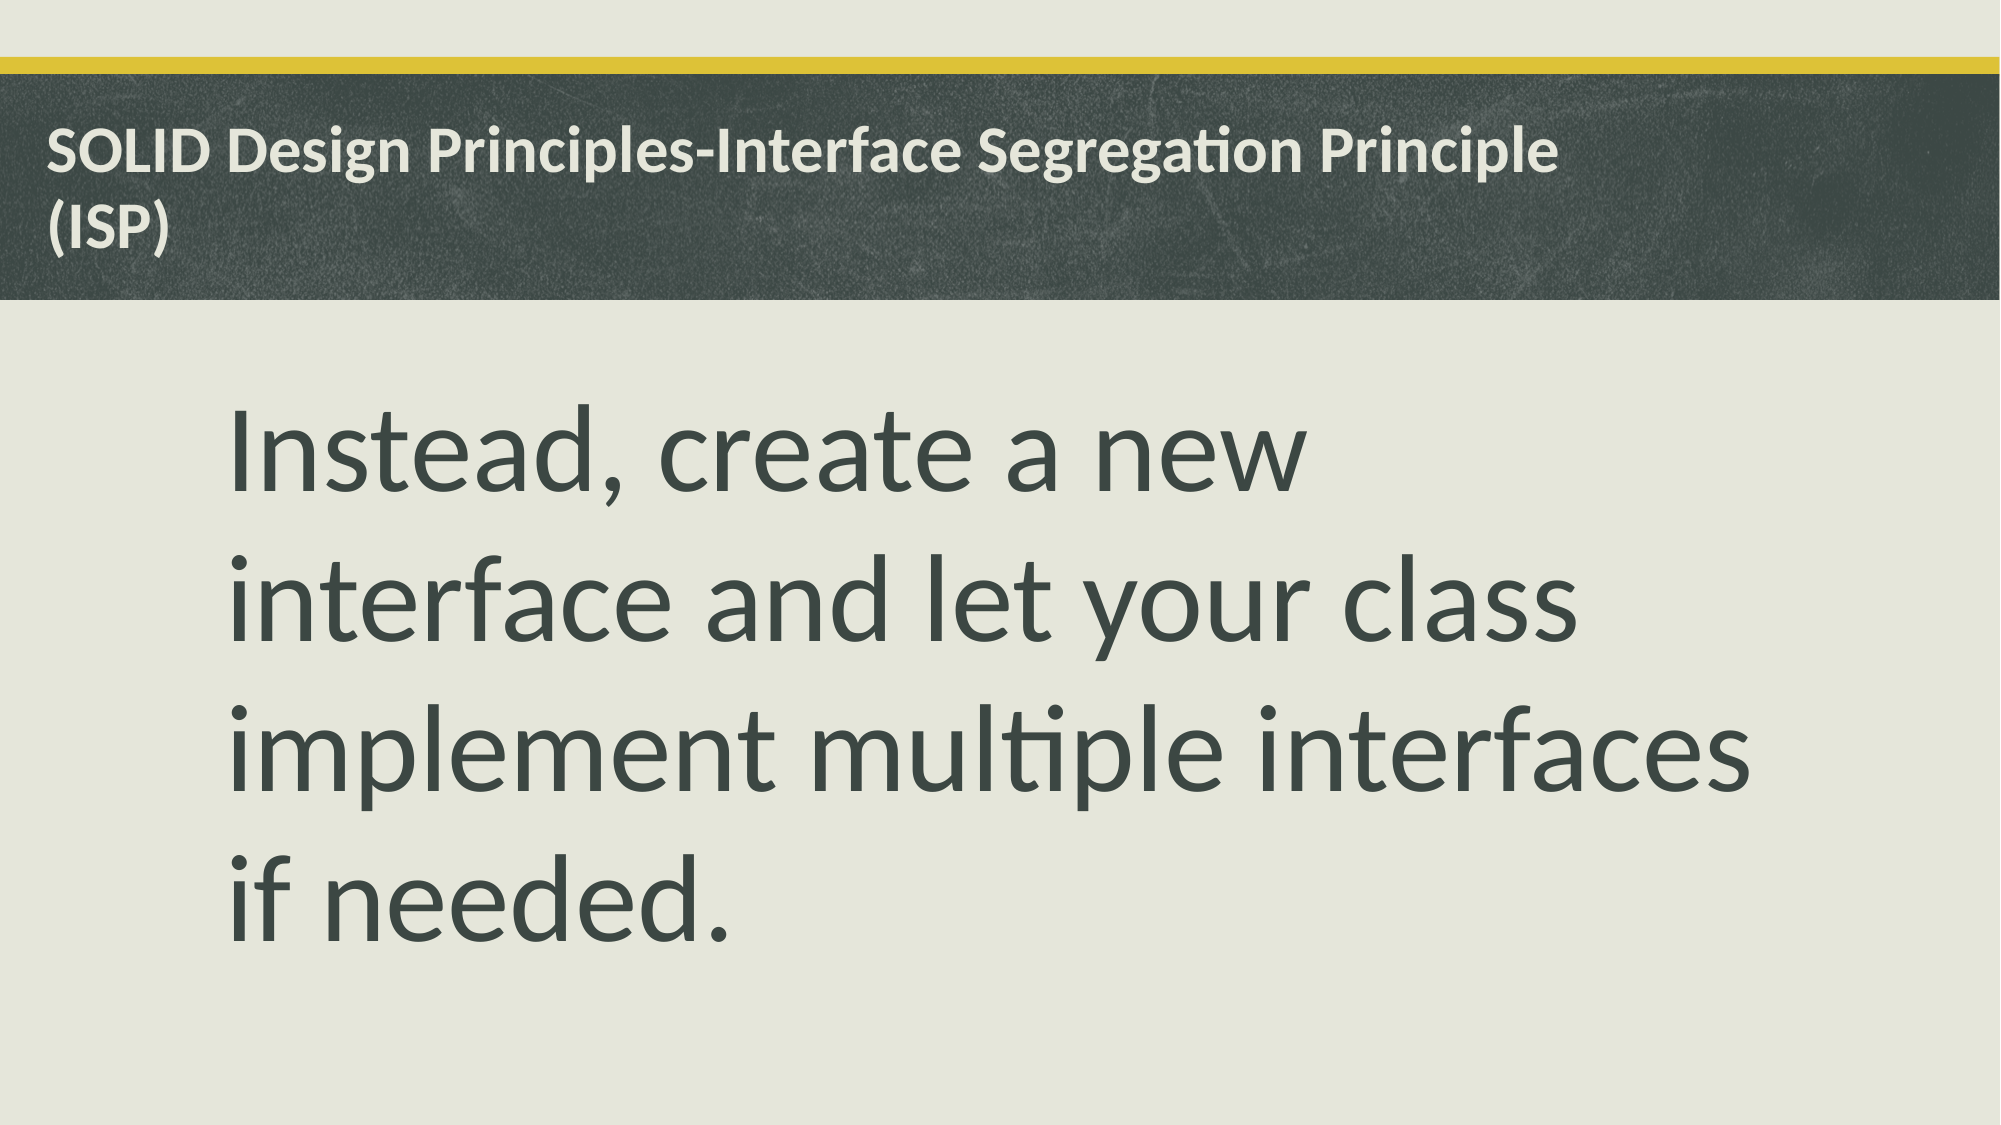

# SOLID Design Principles-Interface Segregation Principle (ISP)
Instead, create a new interface and let your class implement multiple interfaces if needed.